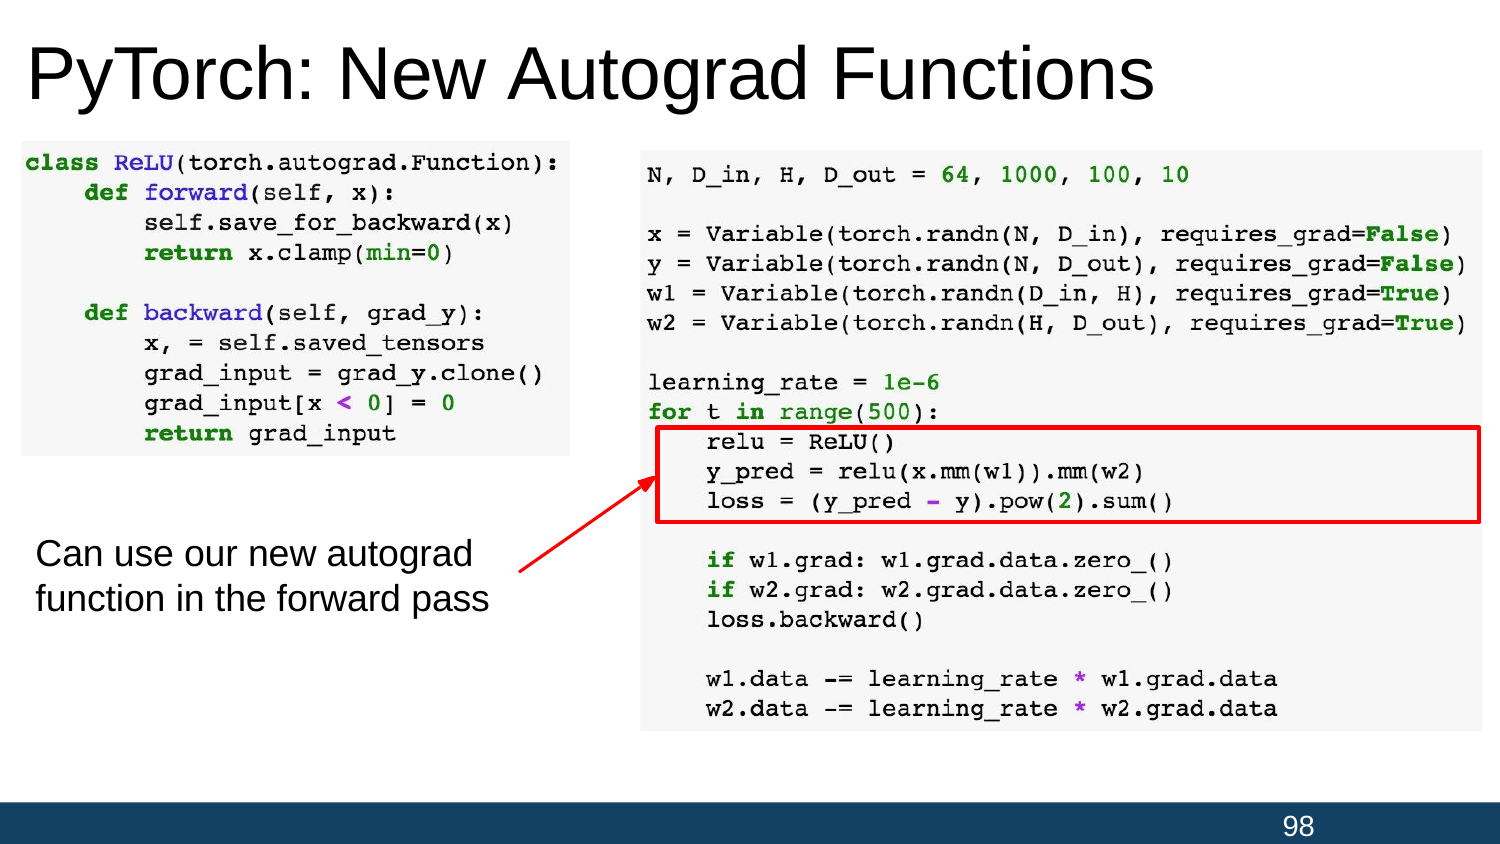

# PyTorch: New Autograd Functions

Can use our new autograd  function in the forward pass